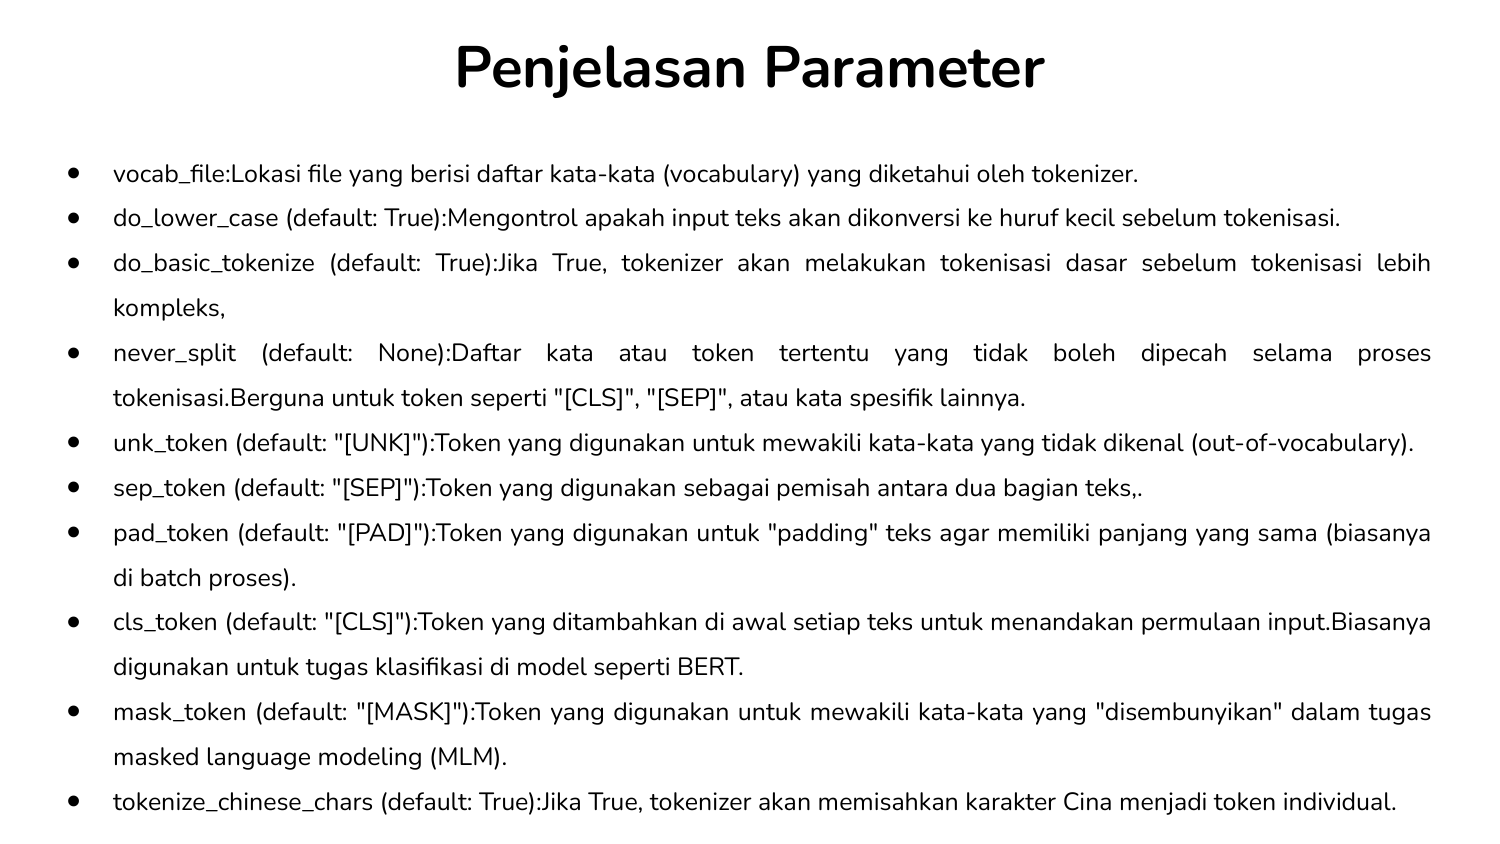

# Penjelasan Parameter
vocab_file:Lokasi file yang berisi daftar kata-kata (vocabulary) yang diketahui oleh tokenizer.
do_lower_case (default: True):Mengontrol apakah input teks akan dikonversi ke huruf kecil sebelum tokenisasi.
do_basic_tokenize (default: True):Jika True, tokenizer akan melakukan tokenisasi dasar sebelum tokenisasi lebih kompleks,
never_split (default: None):Daftar kata atau token tertentu yang tidak boleh dipecah selama proses tokenisasi.Berguna untuk token seperti "[CLS]", "[SEP]", atau kata spesifik lainnya.
unk_token (default: "[UNK]"):Token yang digunakan untuk mewakili kata-kata yang tidak dikenal (out-of-vocabulary).
sep_token (default: "[SEP]"):Token yang digunakan sebagai pemisah antara dua bagian teks,.
pad_token (default: "[PAD]"):Token yang digunakan untuk "padding" teks agar memiliki panjang yang sama (biasanya di batch proses).
cls_token (default: "[CLS]"):Token yang ditambahkan di awal setiap teks untuk menandakan permulaan input.Biasanya digunakan untuk tugas klasifikasi di model seperti BERT.
mask_token (default: "[MASK]"):Token yang digunakan untuk mewakili kata-kata yang "disembunyikan" dalam tugas masked language modeling (MLM).
tokenize_chinese_chars (default: True):Jika True, tokenizer akan memisahkan karakter Cina menjadi token individual.